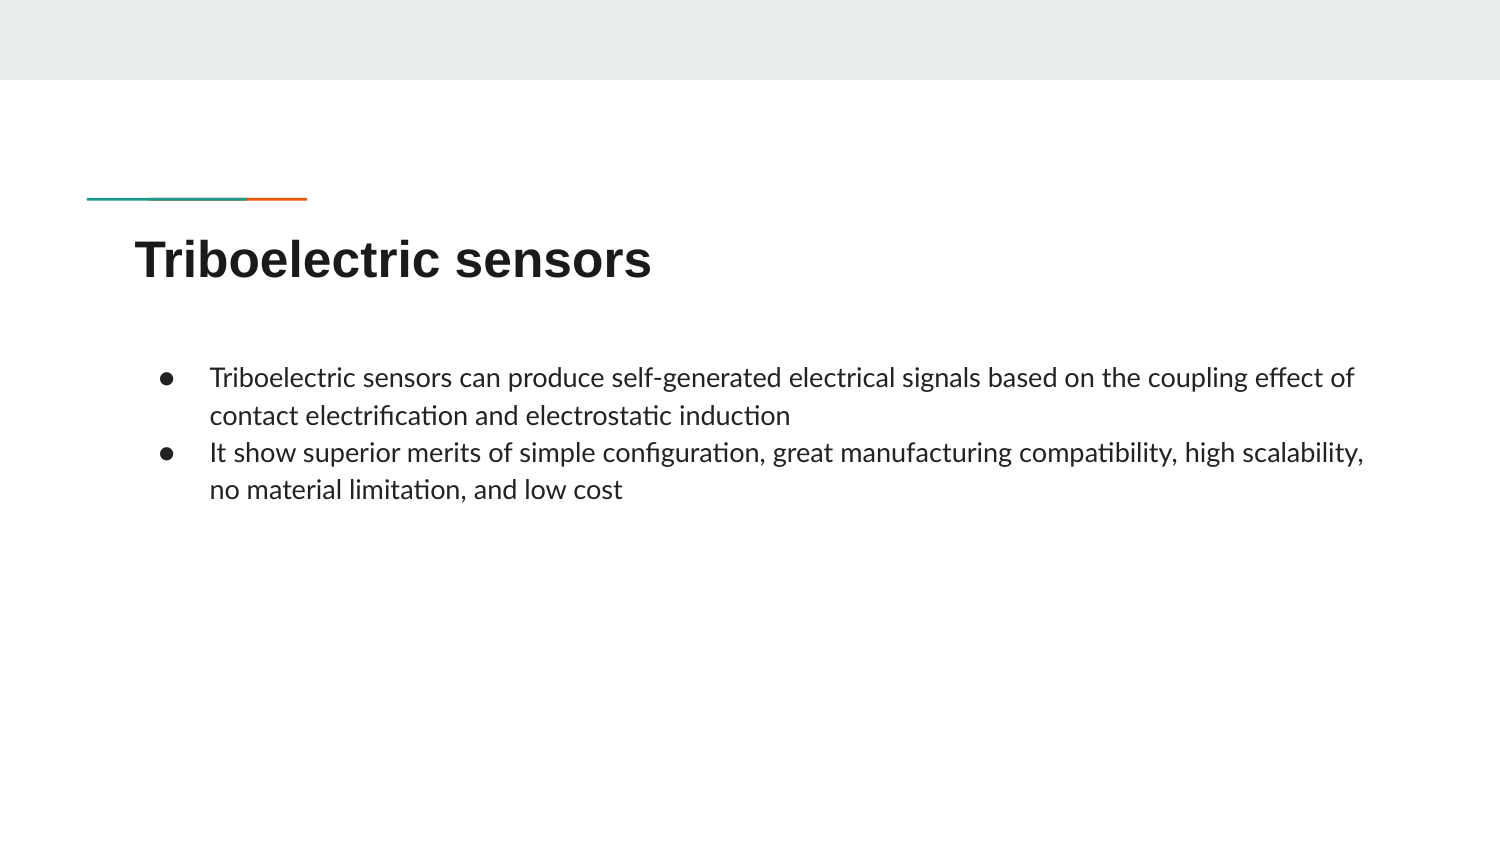

# Triboelectric sensors
Triboelectric sensors can produce self-generated electrical signals based on the coupling effect of contact electrification and electrostatic induction
It show superior merits of simple configuration, great manufacturing compatibility, high scalability, no material limitation, and low cost